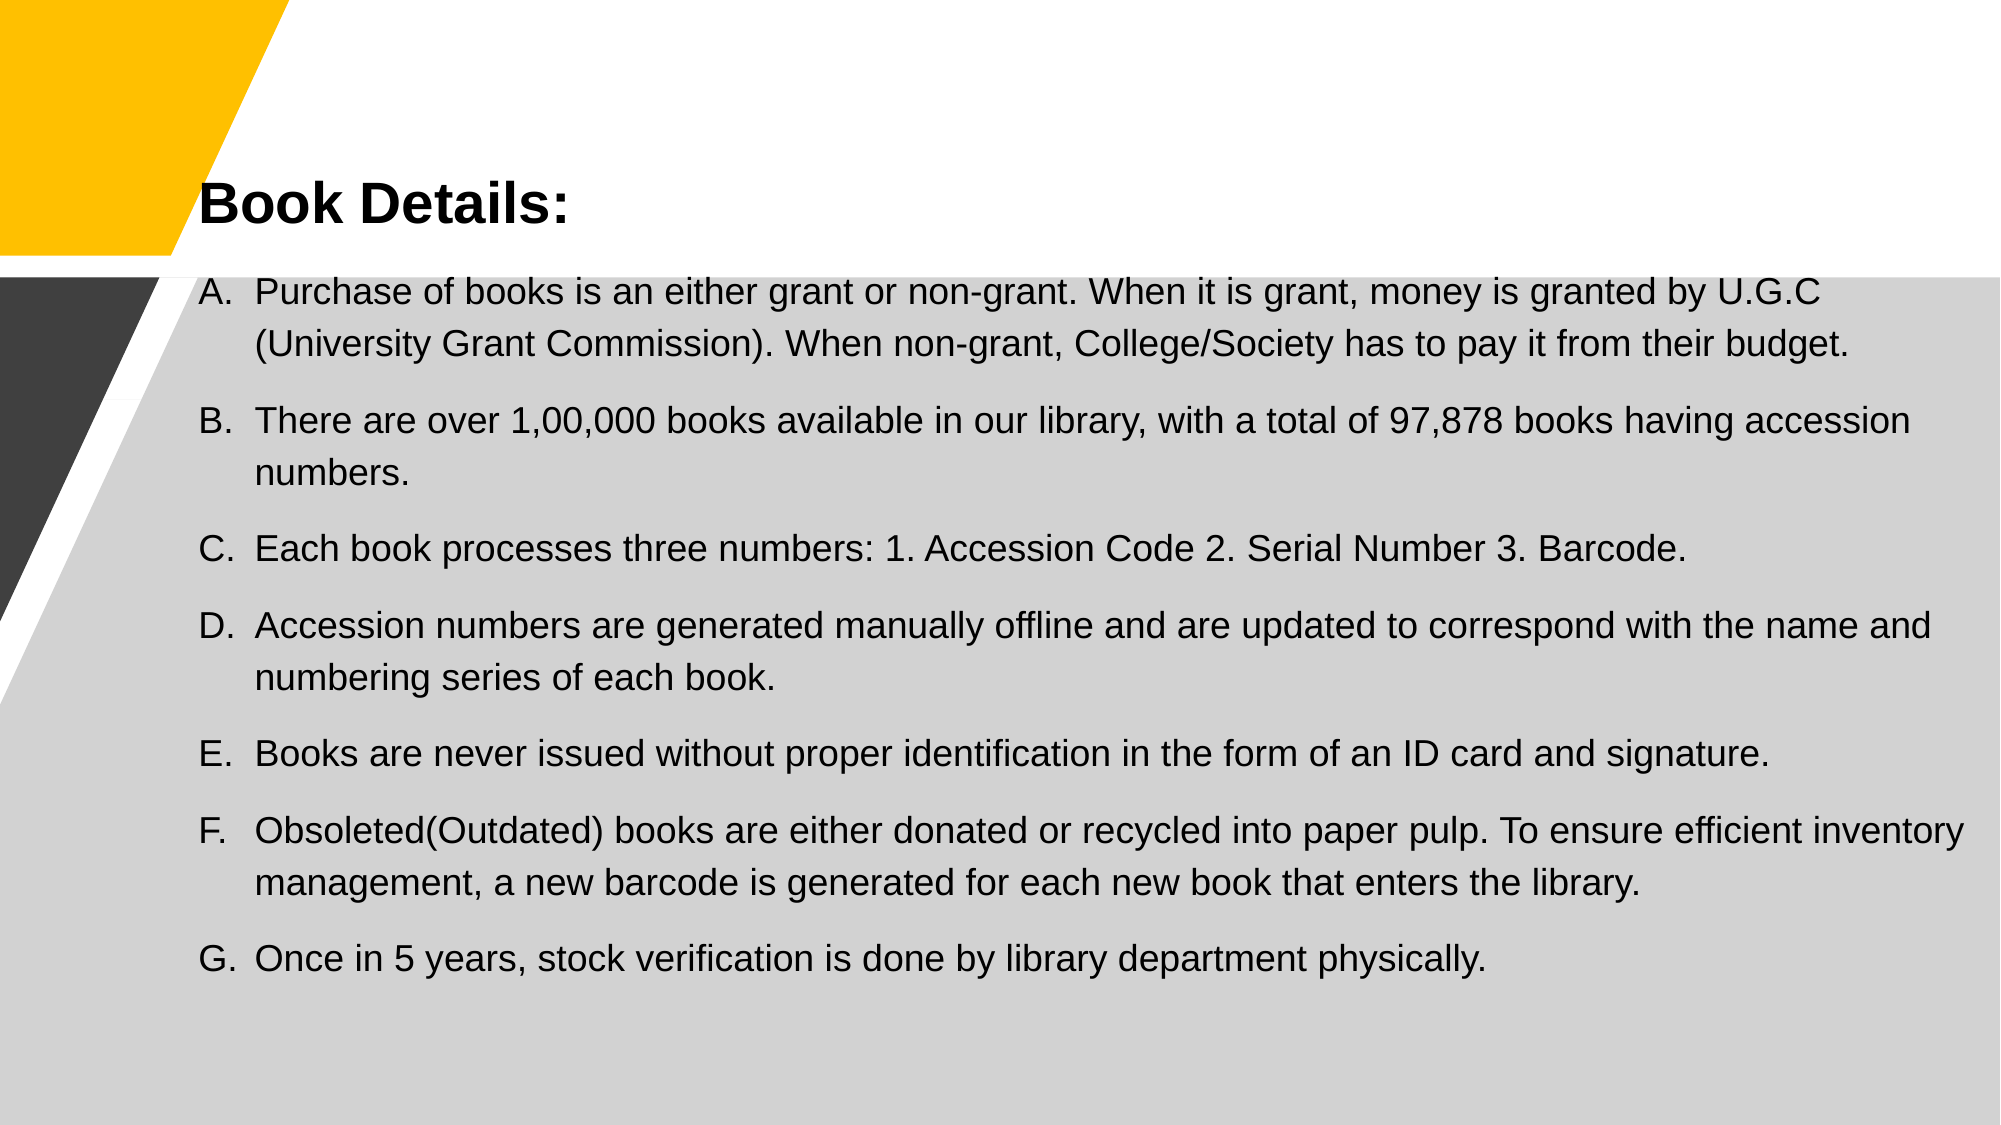

Book Details:
Purchase of books is an either grant or non-grant. When it is grant, money is granted by U.G.C (University Grant Commission). When non-grant, College/Society has to pay it from their budget.
There are over 1,00,000 books available in our library, with a total of 97,878 books having accession numbers.
Each book processes three numbers: 1. Accession Code 2. Serial Number 3. Barcode.
Accession numbers are generated manually offline and are updated to correspond with the name and numbering series of each book.
Books are never issued without proper identification in the form of an ID card and signature.
Obsoleted(Outdated) books are either donated or recycled into paper pulp. To ensure efficient inventory management, a new barcode is generated for each new book that enters the library.
Once in 5 years, stock verification is done by library department physically.